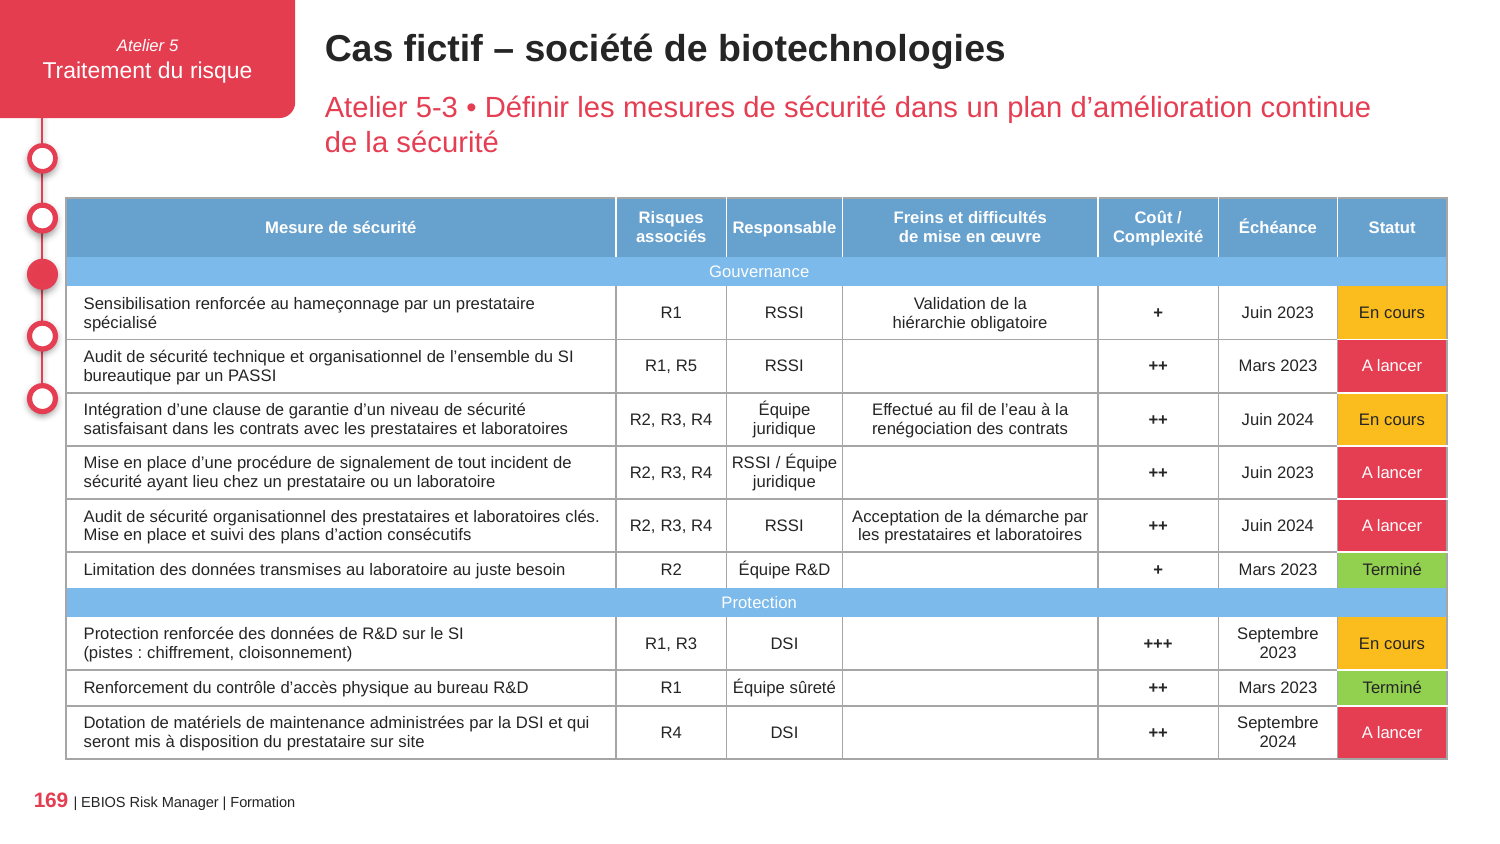

Cas fictif – société de biotechnologies
Atelier 5-3 • Définir les mesures de sécurité dans un plan d’amélioration continue de la sécurité

| Mesure de sécurité | Risques associés | Responsable | Freins et difficultés de mise en œuvre | Coût / Complexité | Échéance | Statut |
| --- | --- | --- | --- | --- | --- | --- |
| Gouvernance |  |  |  |  |  |  |
| Sensibilisation renforcée au hameçonnage par un prestataire spécialisé | R1 | RSSI | Validation de la hiérarchie obligatoire | + | Juin 2023 | En cours |
| Audit de sécurité technique et organisationnel de l’ensemble du SI bureautique par un PASSI | R1, R5 | RSSI |  | ++ | Mars 2023 | A lancer |
| Intégration d’une clause de garantie d’un niveau de sécurité satisfaisant dans les contrats avec les prestataires et laboratoires | R2, R3, R4 | Équipe juridique | Effectué au fil de l’eau à la renégociation des contrats | ++ | Juin 2024 | En cours |
| Mise en place d’une procédure de signalement de tout incident de sécurité ayant lieu chez un prestataire ou un laboratoire | R2, R3, R4 | RSSI / Équipe juridique |  | ++ | Juin 2023 | A lancer |
| Audit de sécurité organisationnel des prestataires et laboratoires clés. Mise en place et suivi des plans d’action consécutifs | R2, R3, R4 | RSSI | Acceptation de la démarche par les prestataires et laboratoires | ++ | Juin 2024 | A lancer |
| Limitation des données transmises au laboratoire au juste besoin | R2 | Équipe R&D |  | + | Mars 2023 | Terminé |
| Protection |  |  |  |  |  |  |
| Protection renforcée des données de R&D sur le SI (pistes : chiffrement, cloisonnement) | R1, R3 | DSI |  | +++ | Septembre 2023 | En cours |
| Renforcement du contrôle d’accès physique au bureau R&D | R1 | Équipe sûreté |  | ++ | Mars 2023 | Terminé |
| Dotation de matériels de maintenance administrées par la DSI et qui seront mis à disposition du prestataire sur site | R4 | DSI |  | ++ | Septembre 2024 | A lancer |